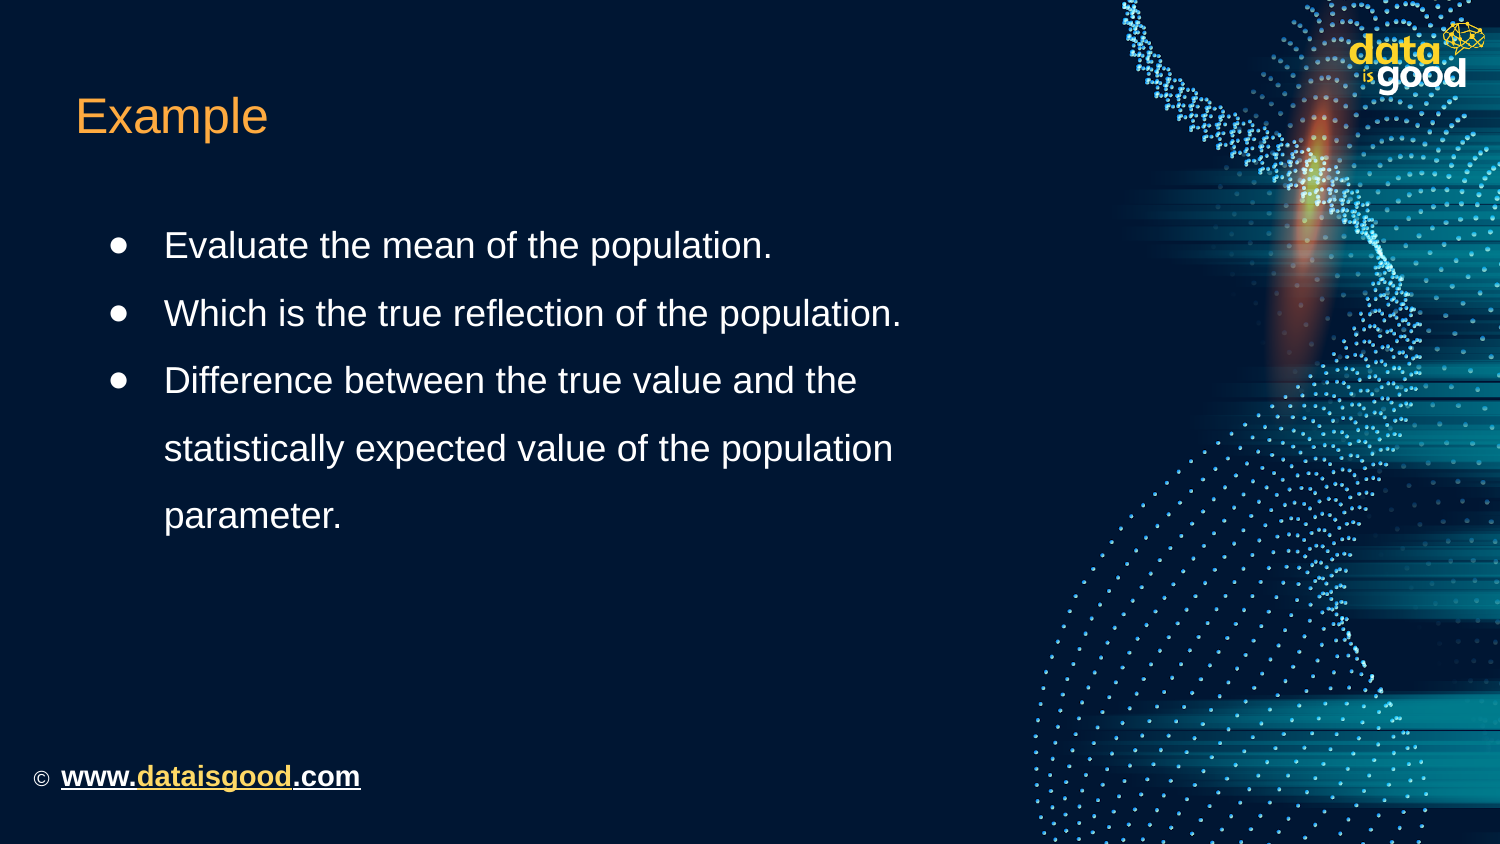

# Example
Evaluate the mean of the population.
Which is the true reflection of the population.
Difference between the true value and the statistically expected value of the population parameter.